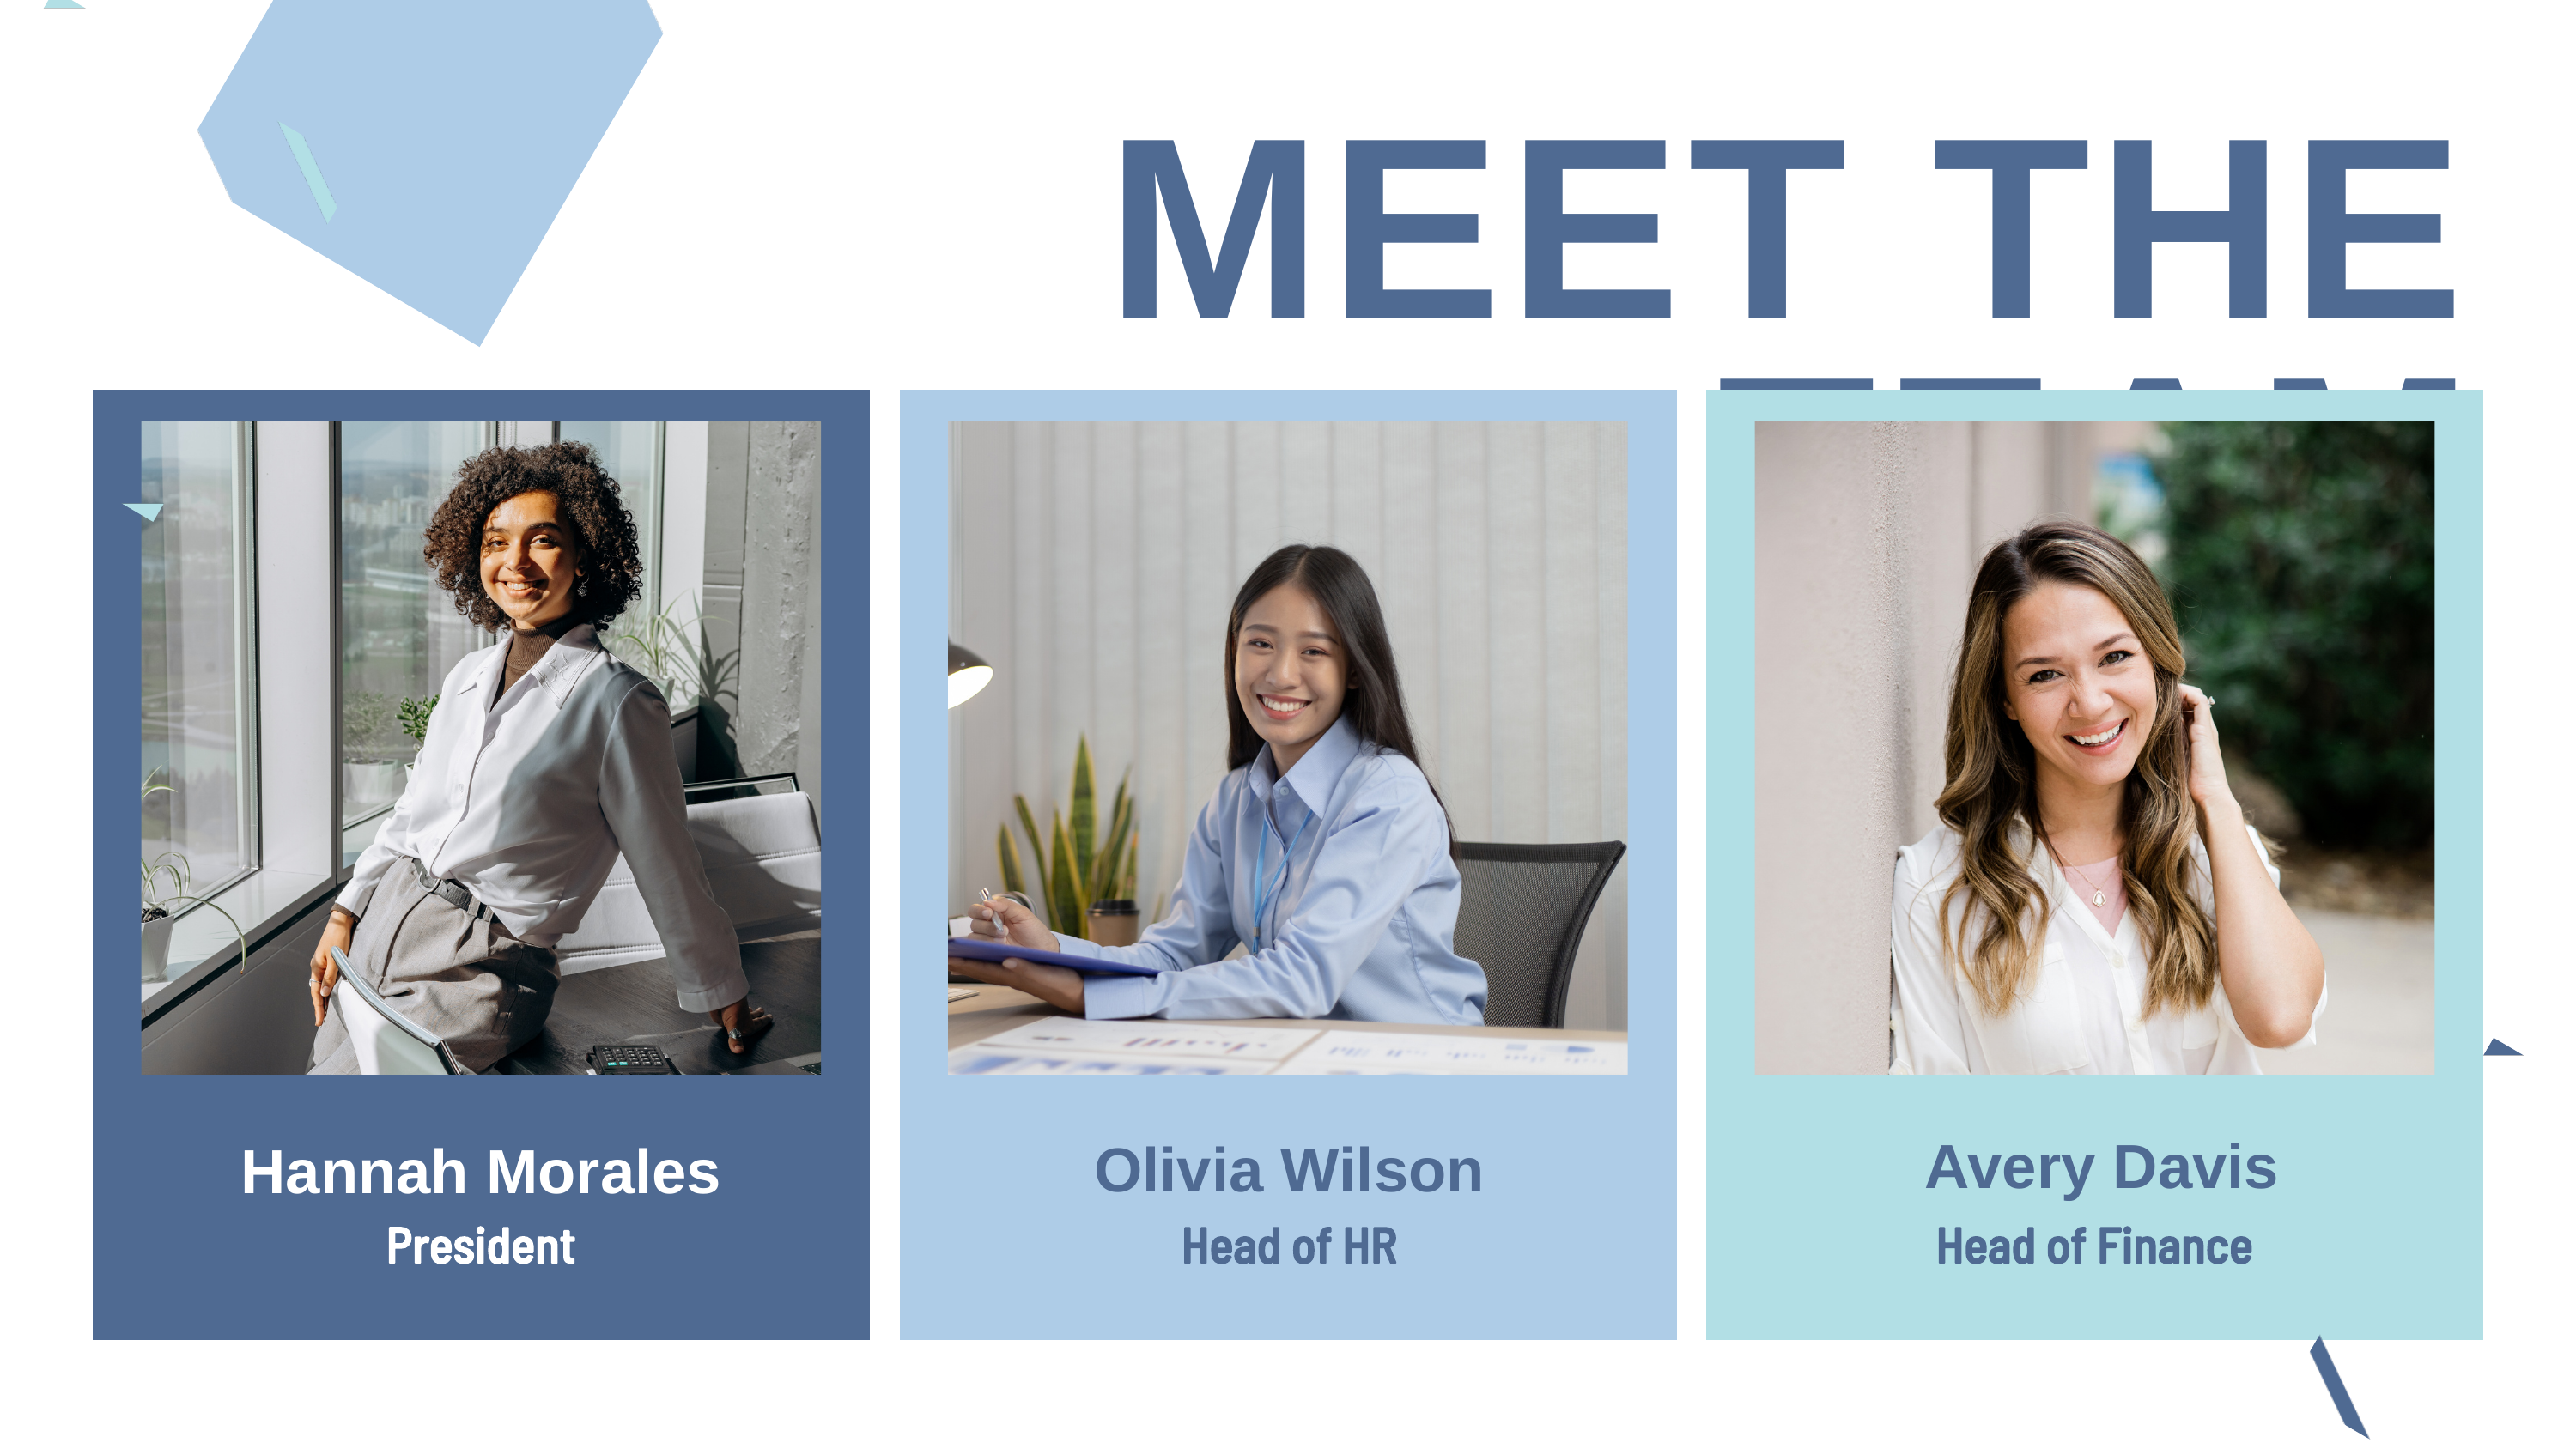

MEET THE TEAM

Avery Davis
Olivia Wilson
Hannah Morales
President
Head of HR
Head of Finance